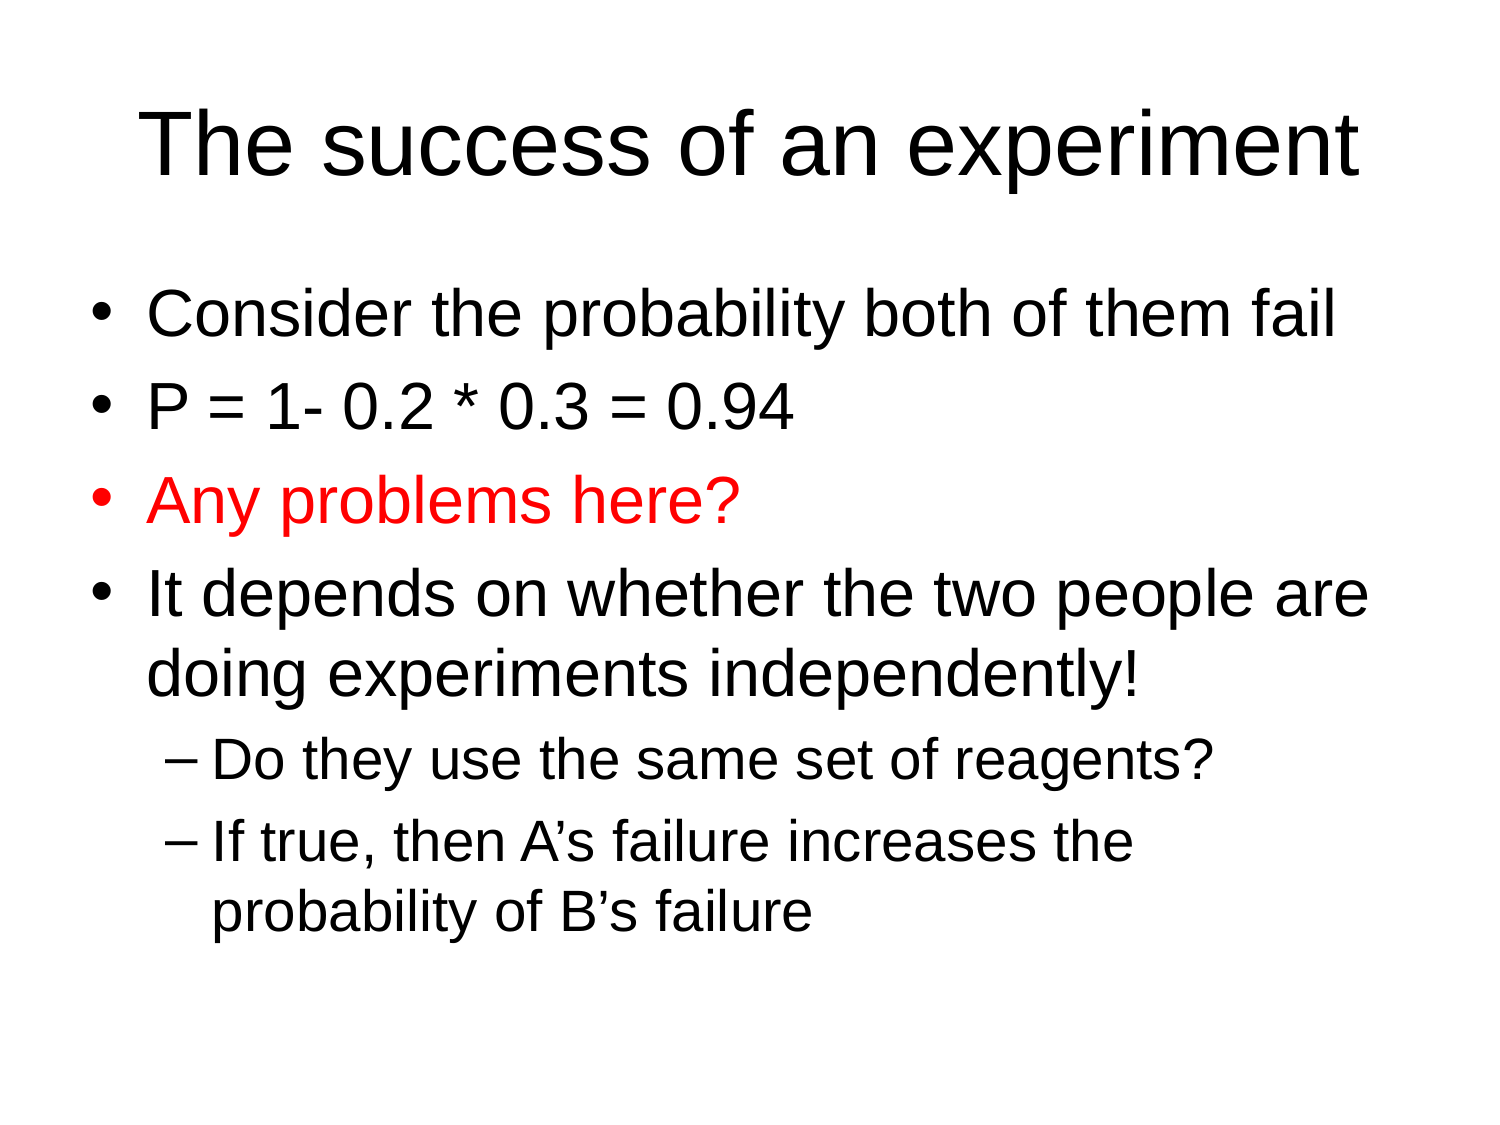

# The success of an experiment
Consider the probability both of them fail
P = 1- 0.2 * 0.3 = 0.94
Any problems here?
It depends on whether the two people are doing experiments independently!
Do they use the same set of reagents?
If true, then A’s failure increases the probability of B’s failure